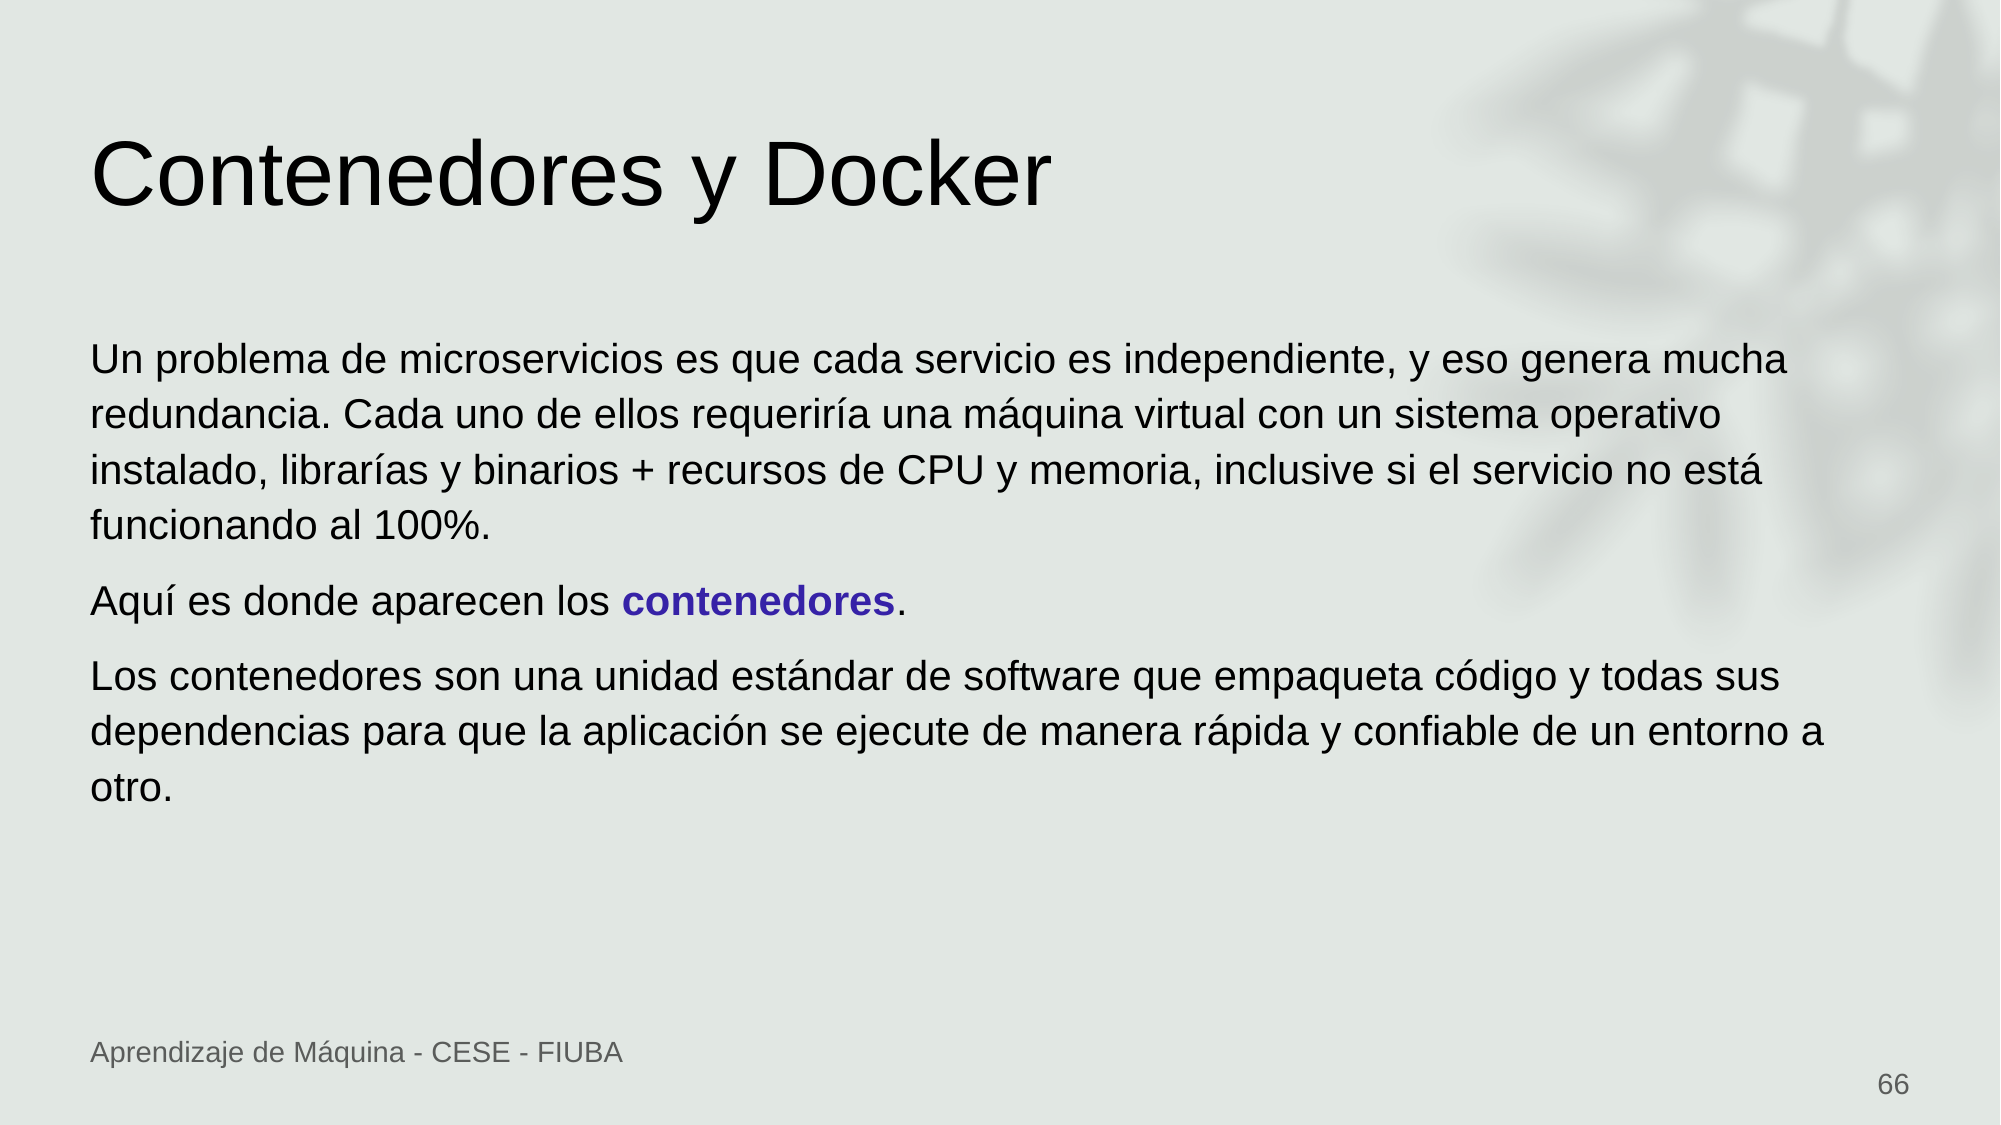

# Contenedores y Docker
Un problema de microservicios es que cada servicio es independiente, y eso genera mucha redundancia. Cada uno de ellos requeriría una máquina virtual con un sistema operativo instalado, librarías y binarios + recursos de CPU y memoria, inclusive si el servicio no está funcionando al 100%.
Aquí es donde aparecen los contenedores.
Los contenedores son una unidad estándar de software que empaqueta código y todas sus dependencias para que la aplicación se ejecute de manera rápida y confiable de un entorno a otro.

Aprendizaje de Máquina - CESE - FIUBA
66